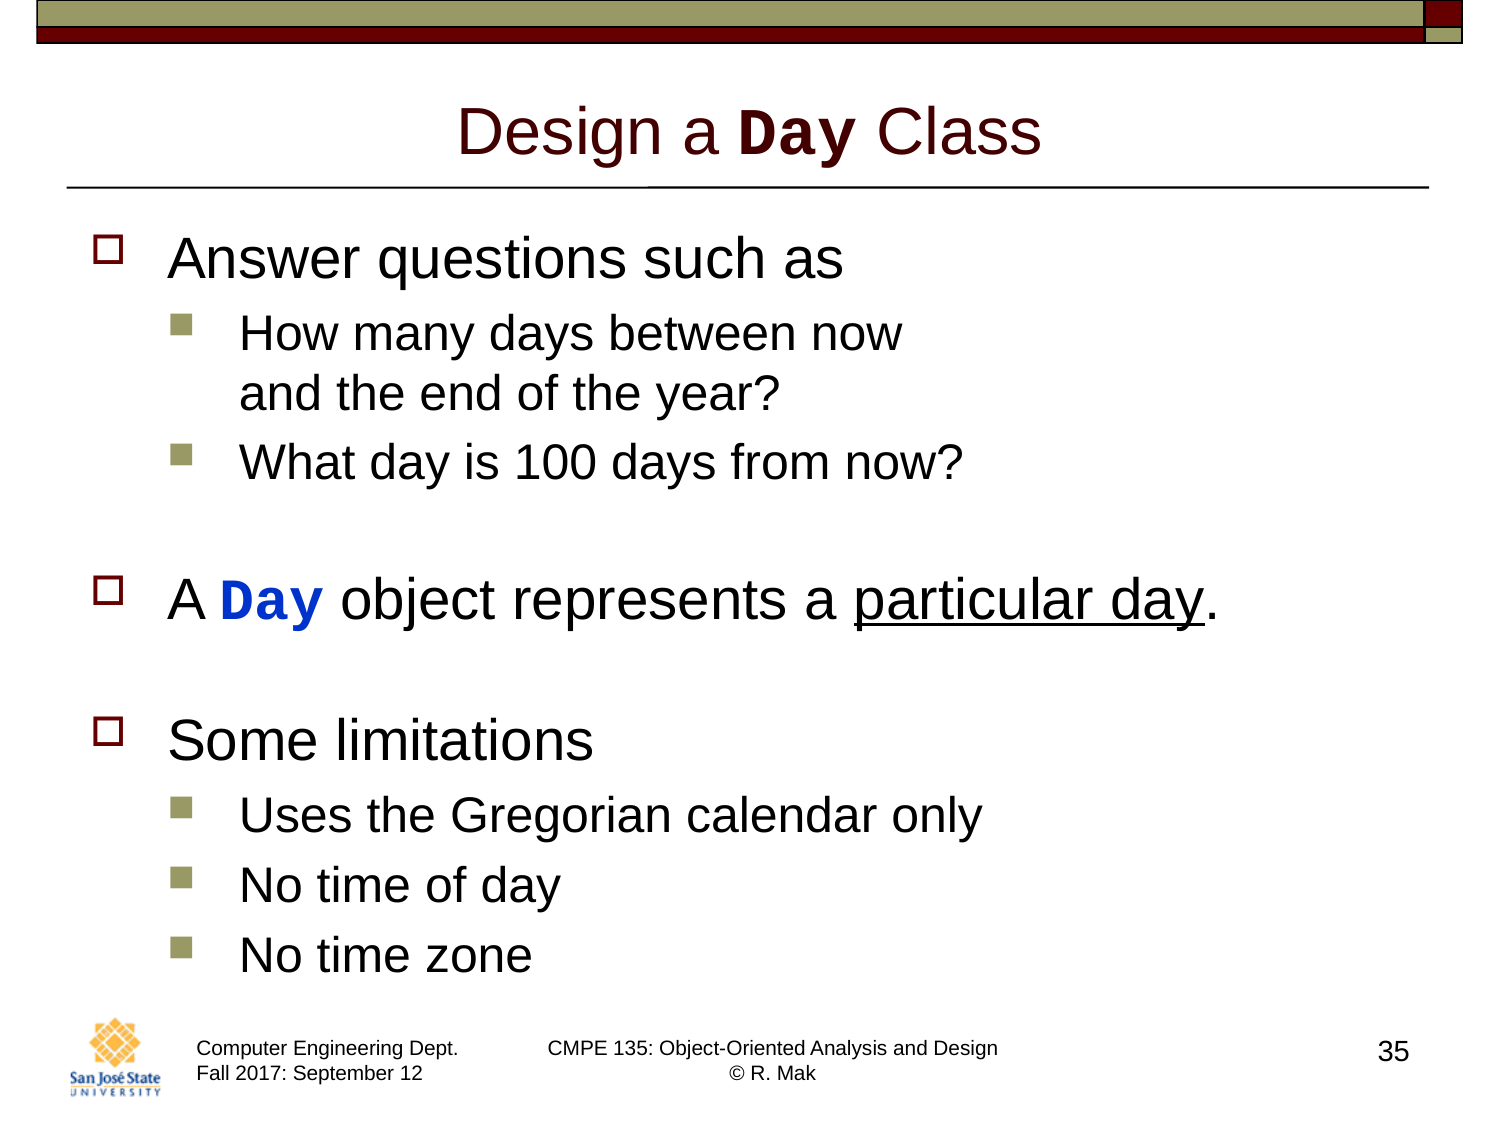

# Design a Day Class
Answer questions such as
How many days between now
and the end of the year?
What day is 100 days from now?

A Day object represents a particular day.

Some limitations
Uses the Gregorian calendar only
No time of day
No time zone
35